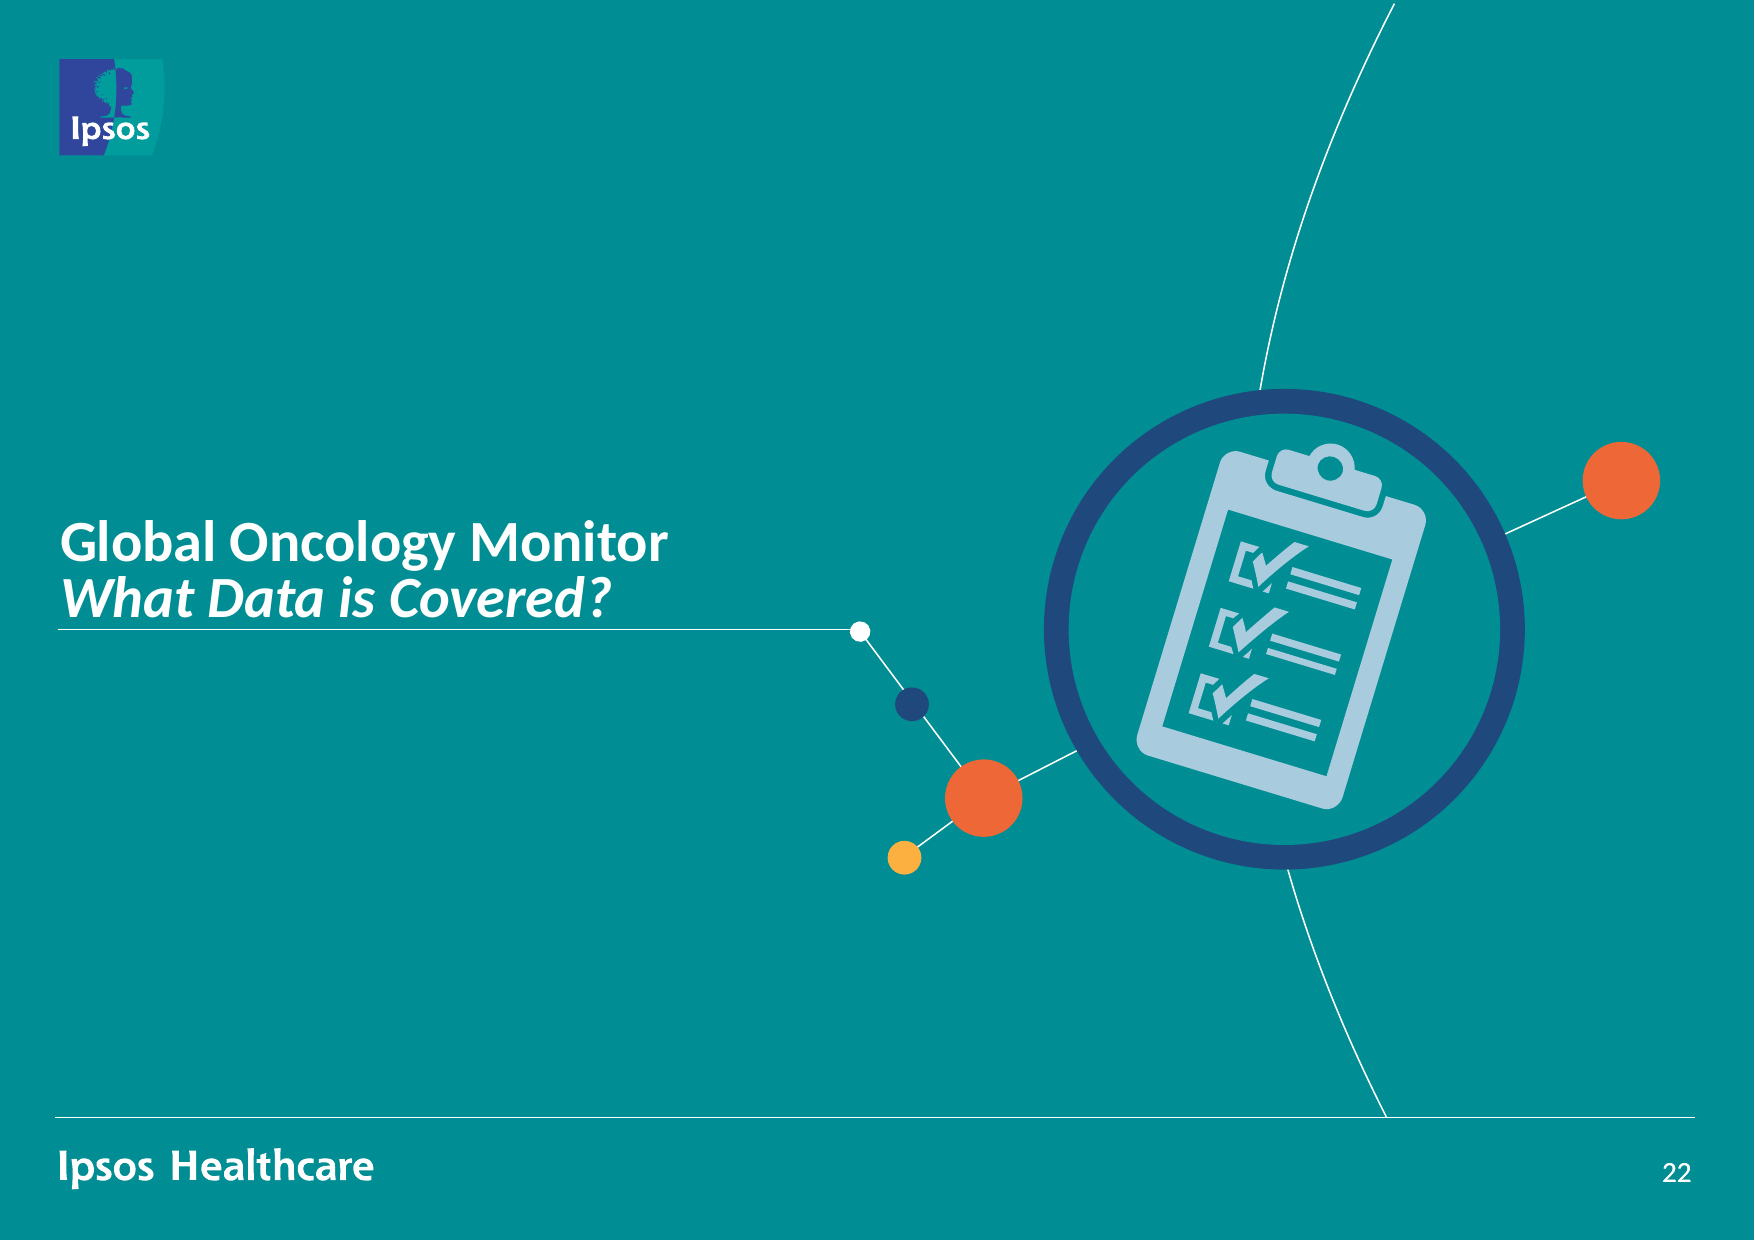

# Global Oncology Monitor What Data is Covered?
22